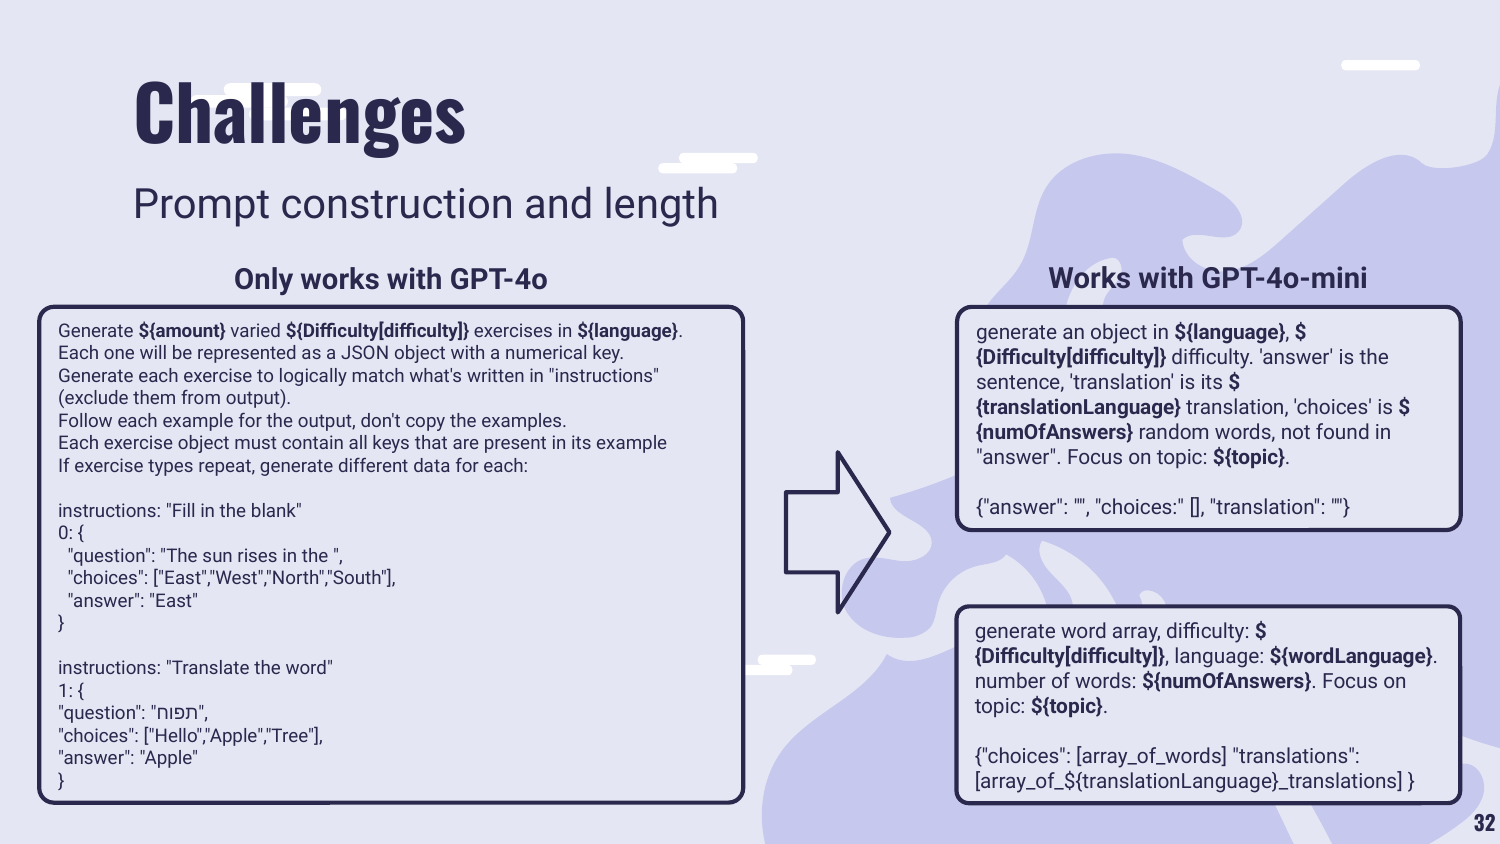

# Challenges
Prompt construction and length
Works with GPT-4o-mini
Only works with GPT-4o
Generate ${amount} varied ${Difficulty[difficulty]} exercises in ${language}.
Each one will be represented as a JSON object with a numerical key.
Generate each exercise to logically match what's written in "instructions" (exclude them from output).
Follow each example for the output, don't copy the examples.
Each exercise object must contain all keys that are present in its example
If exercise types repeat, generate different data for each:

instructions: "Fill in the blank"
0: {
  "question": "The sun rises in the ",
  "choices": ["East","West","North","South"],
  "answer": "East"
}

instructions: "Translate the word"
1: {
"question": "תפוח",
"choices": ["Hello","Apple","Tree"],
"answer": "Apple"
}
generate an object in ${language}, ${Difficulty[difficulty]} difficulty. 'answer' is the sentence, 'translation' is its ${translationLanguage} translation, 'choices' is ${numOfAnswers} random words, not found in "answer". Focus on topic: ${topic}.
{"answer": "", "choices:" [], "translation": ""}

generate word array, difficulty: ${Difficulty[difficulty]}, language: ${wordLanguage}. number of words: ${numOfAnswers}. Focus on topic: ${topic}.
{"choices": [array_of_words] "translations": [array_of_${translationLanguage}_translations] }
32